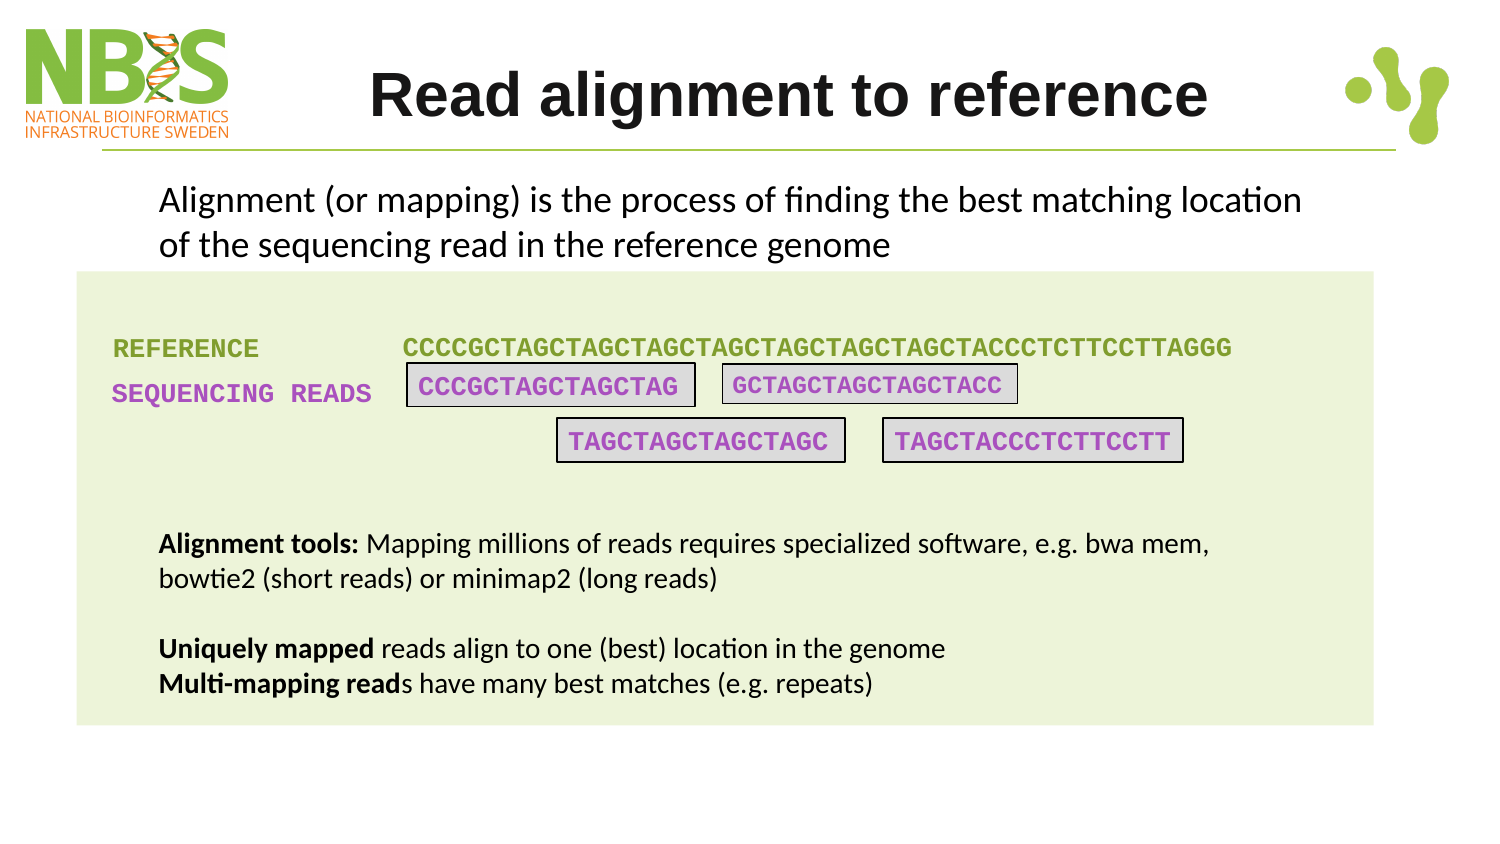

# Read alignment to reference
Alignment (or mapping) is the process of finding the best matching location of the sequencing read in the reference genome

CCCCGCTAGCTAGCTAGCTAGCTAGCTAGCTAGCTACCCTCTTCCTTAGGG
REFERENCE
CCCGCTAGCTAGCTAG
GCTAGCTAGCTAGCTACC
SEQUENCING READS
TAGCTACCCTCTTCCTT
TAGCTAGCTAGCTAGC
Alignment tools: Mapping millions of reads requires specialized software, e.g. bwa mem, bowtie2 (short reads) or minimap2 (long reads)

Uniquely mapped reads align to one (best) location in the genome
Multi-mapping reads have many best matches (e.g. repeats)